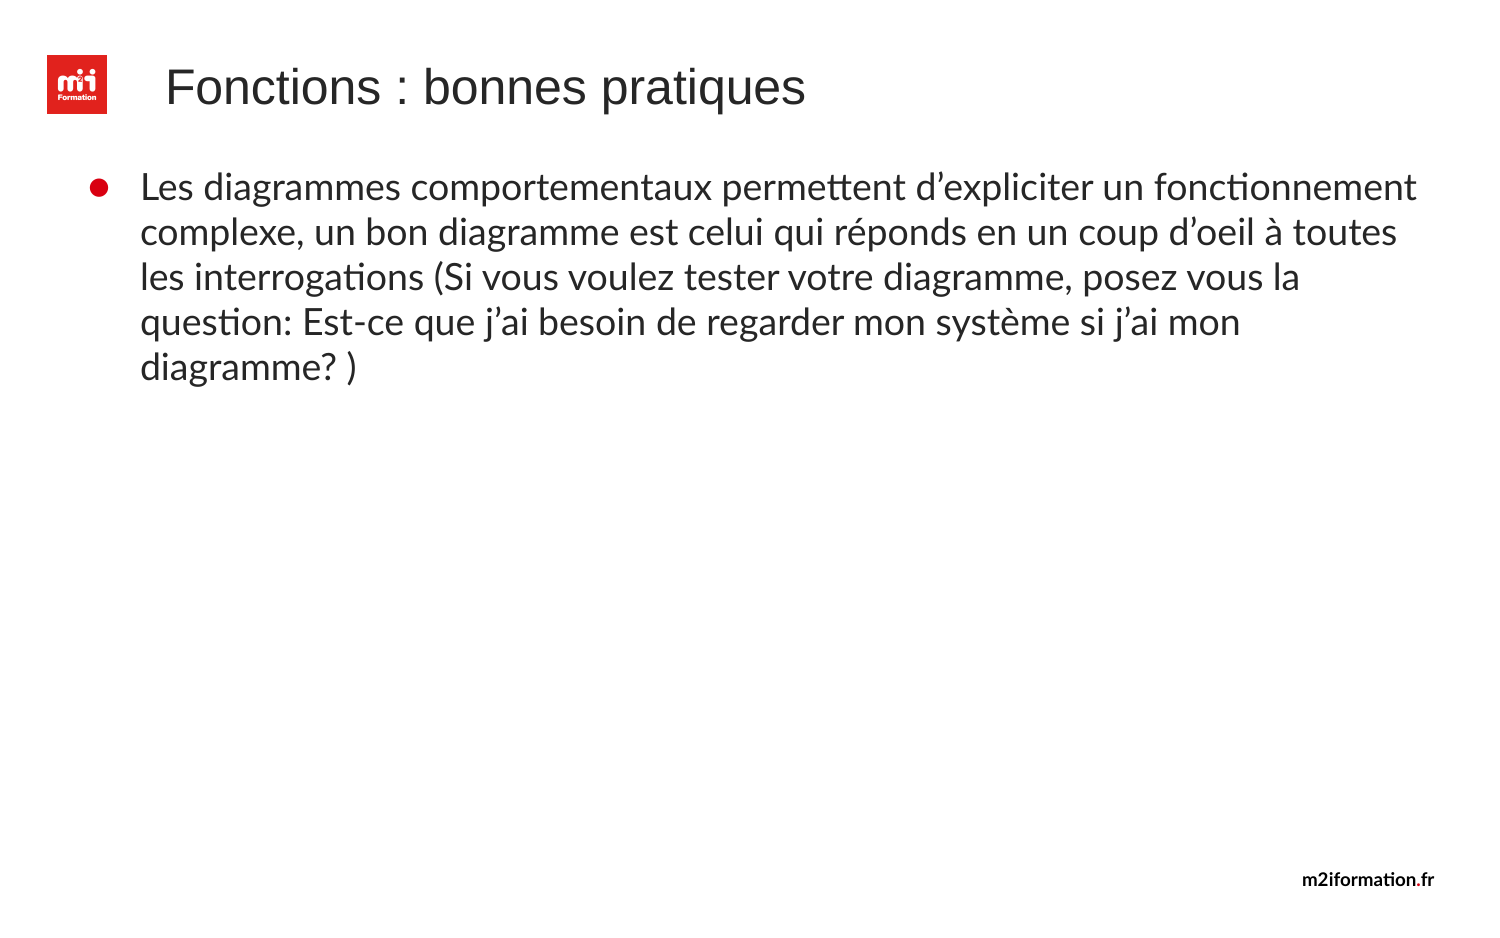

# Fonctions : bonnes pratiques
Les diagrammes comportementaux permettent d’expliciter un fonctionnement complexe, un bon diagramme est celui qui réponds en un coup d’oeil à toutes les interrogations (Si vous voulez tester votre diagramme, posez vous la question: Est-ce que j’ai besoin de regarder mon système si j’ai mon diagramme? )